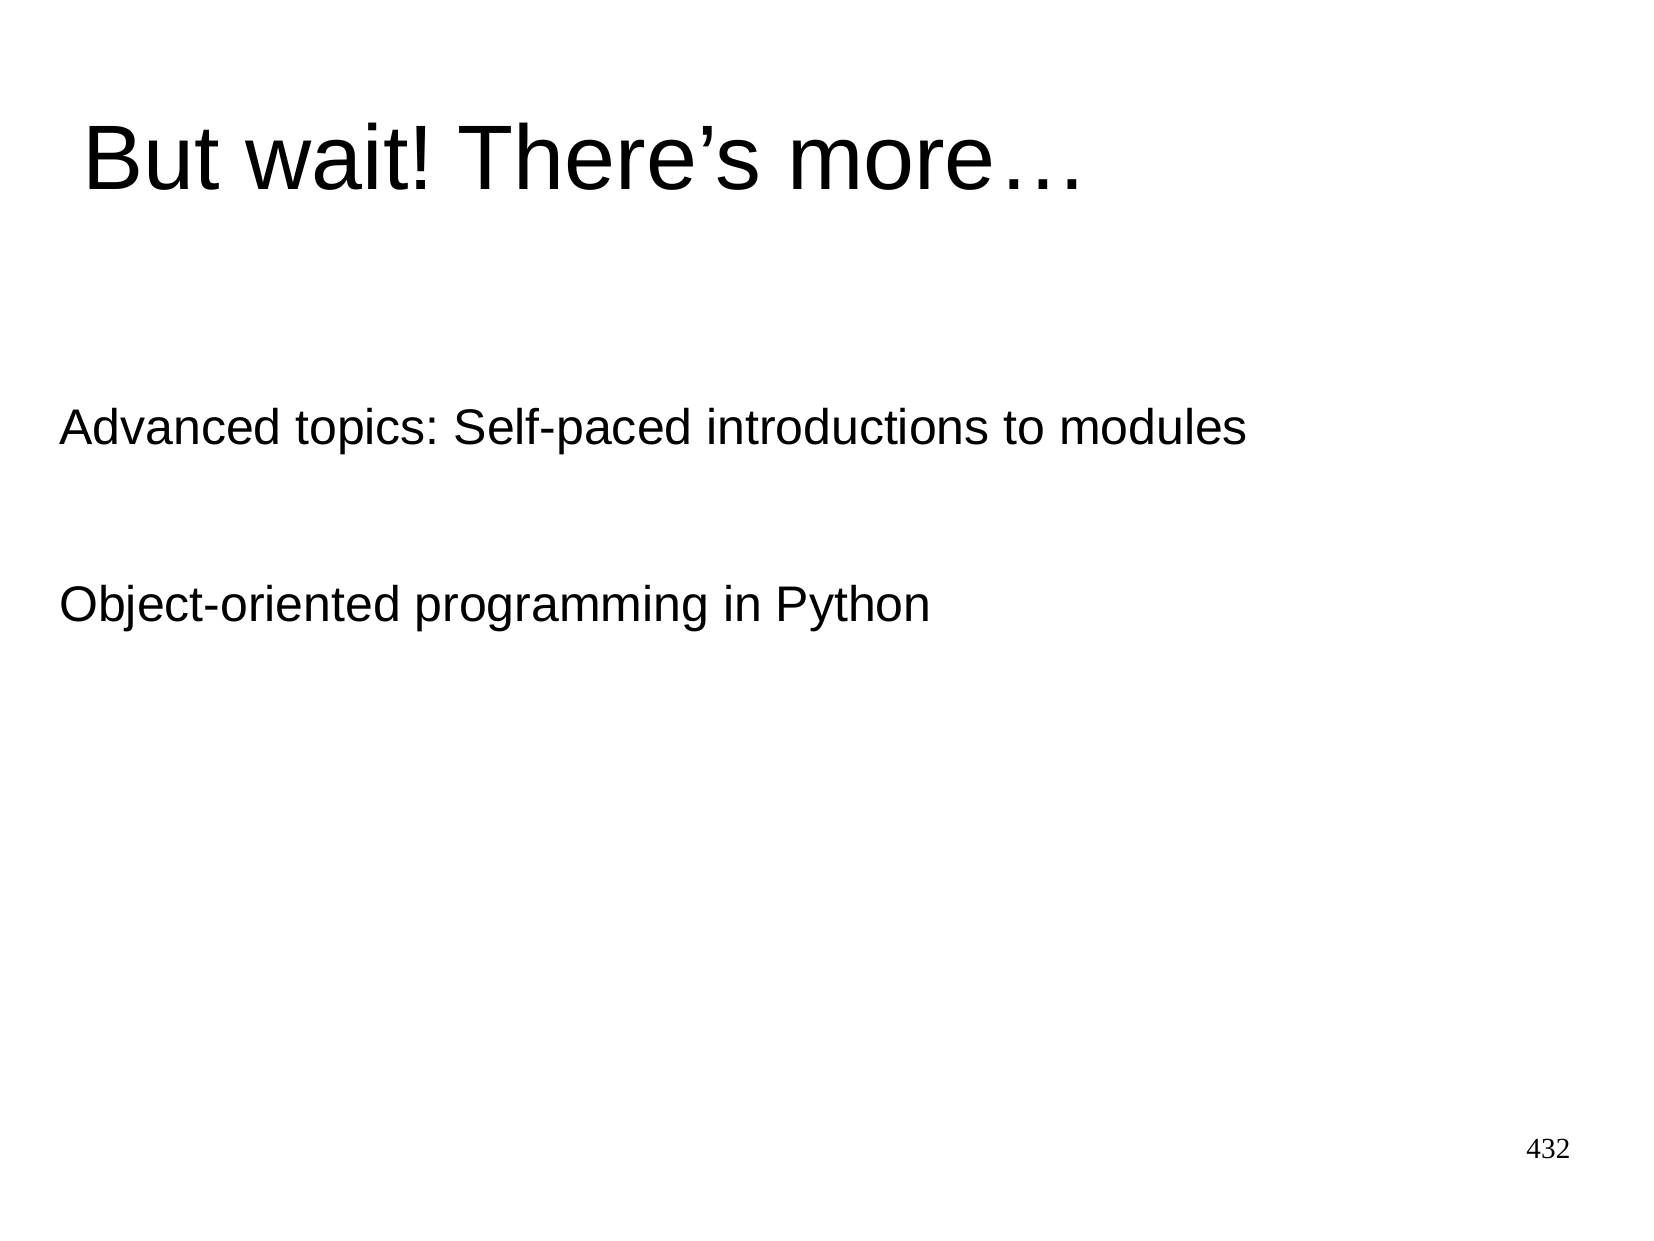

But wait! There’s more…
Advanced topics: Self-paced introductions to modules
Object-oriented programming in Python
432